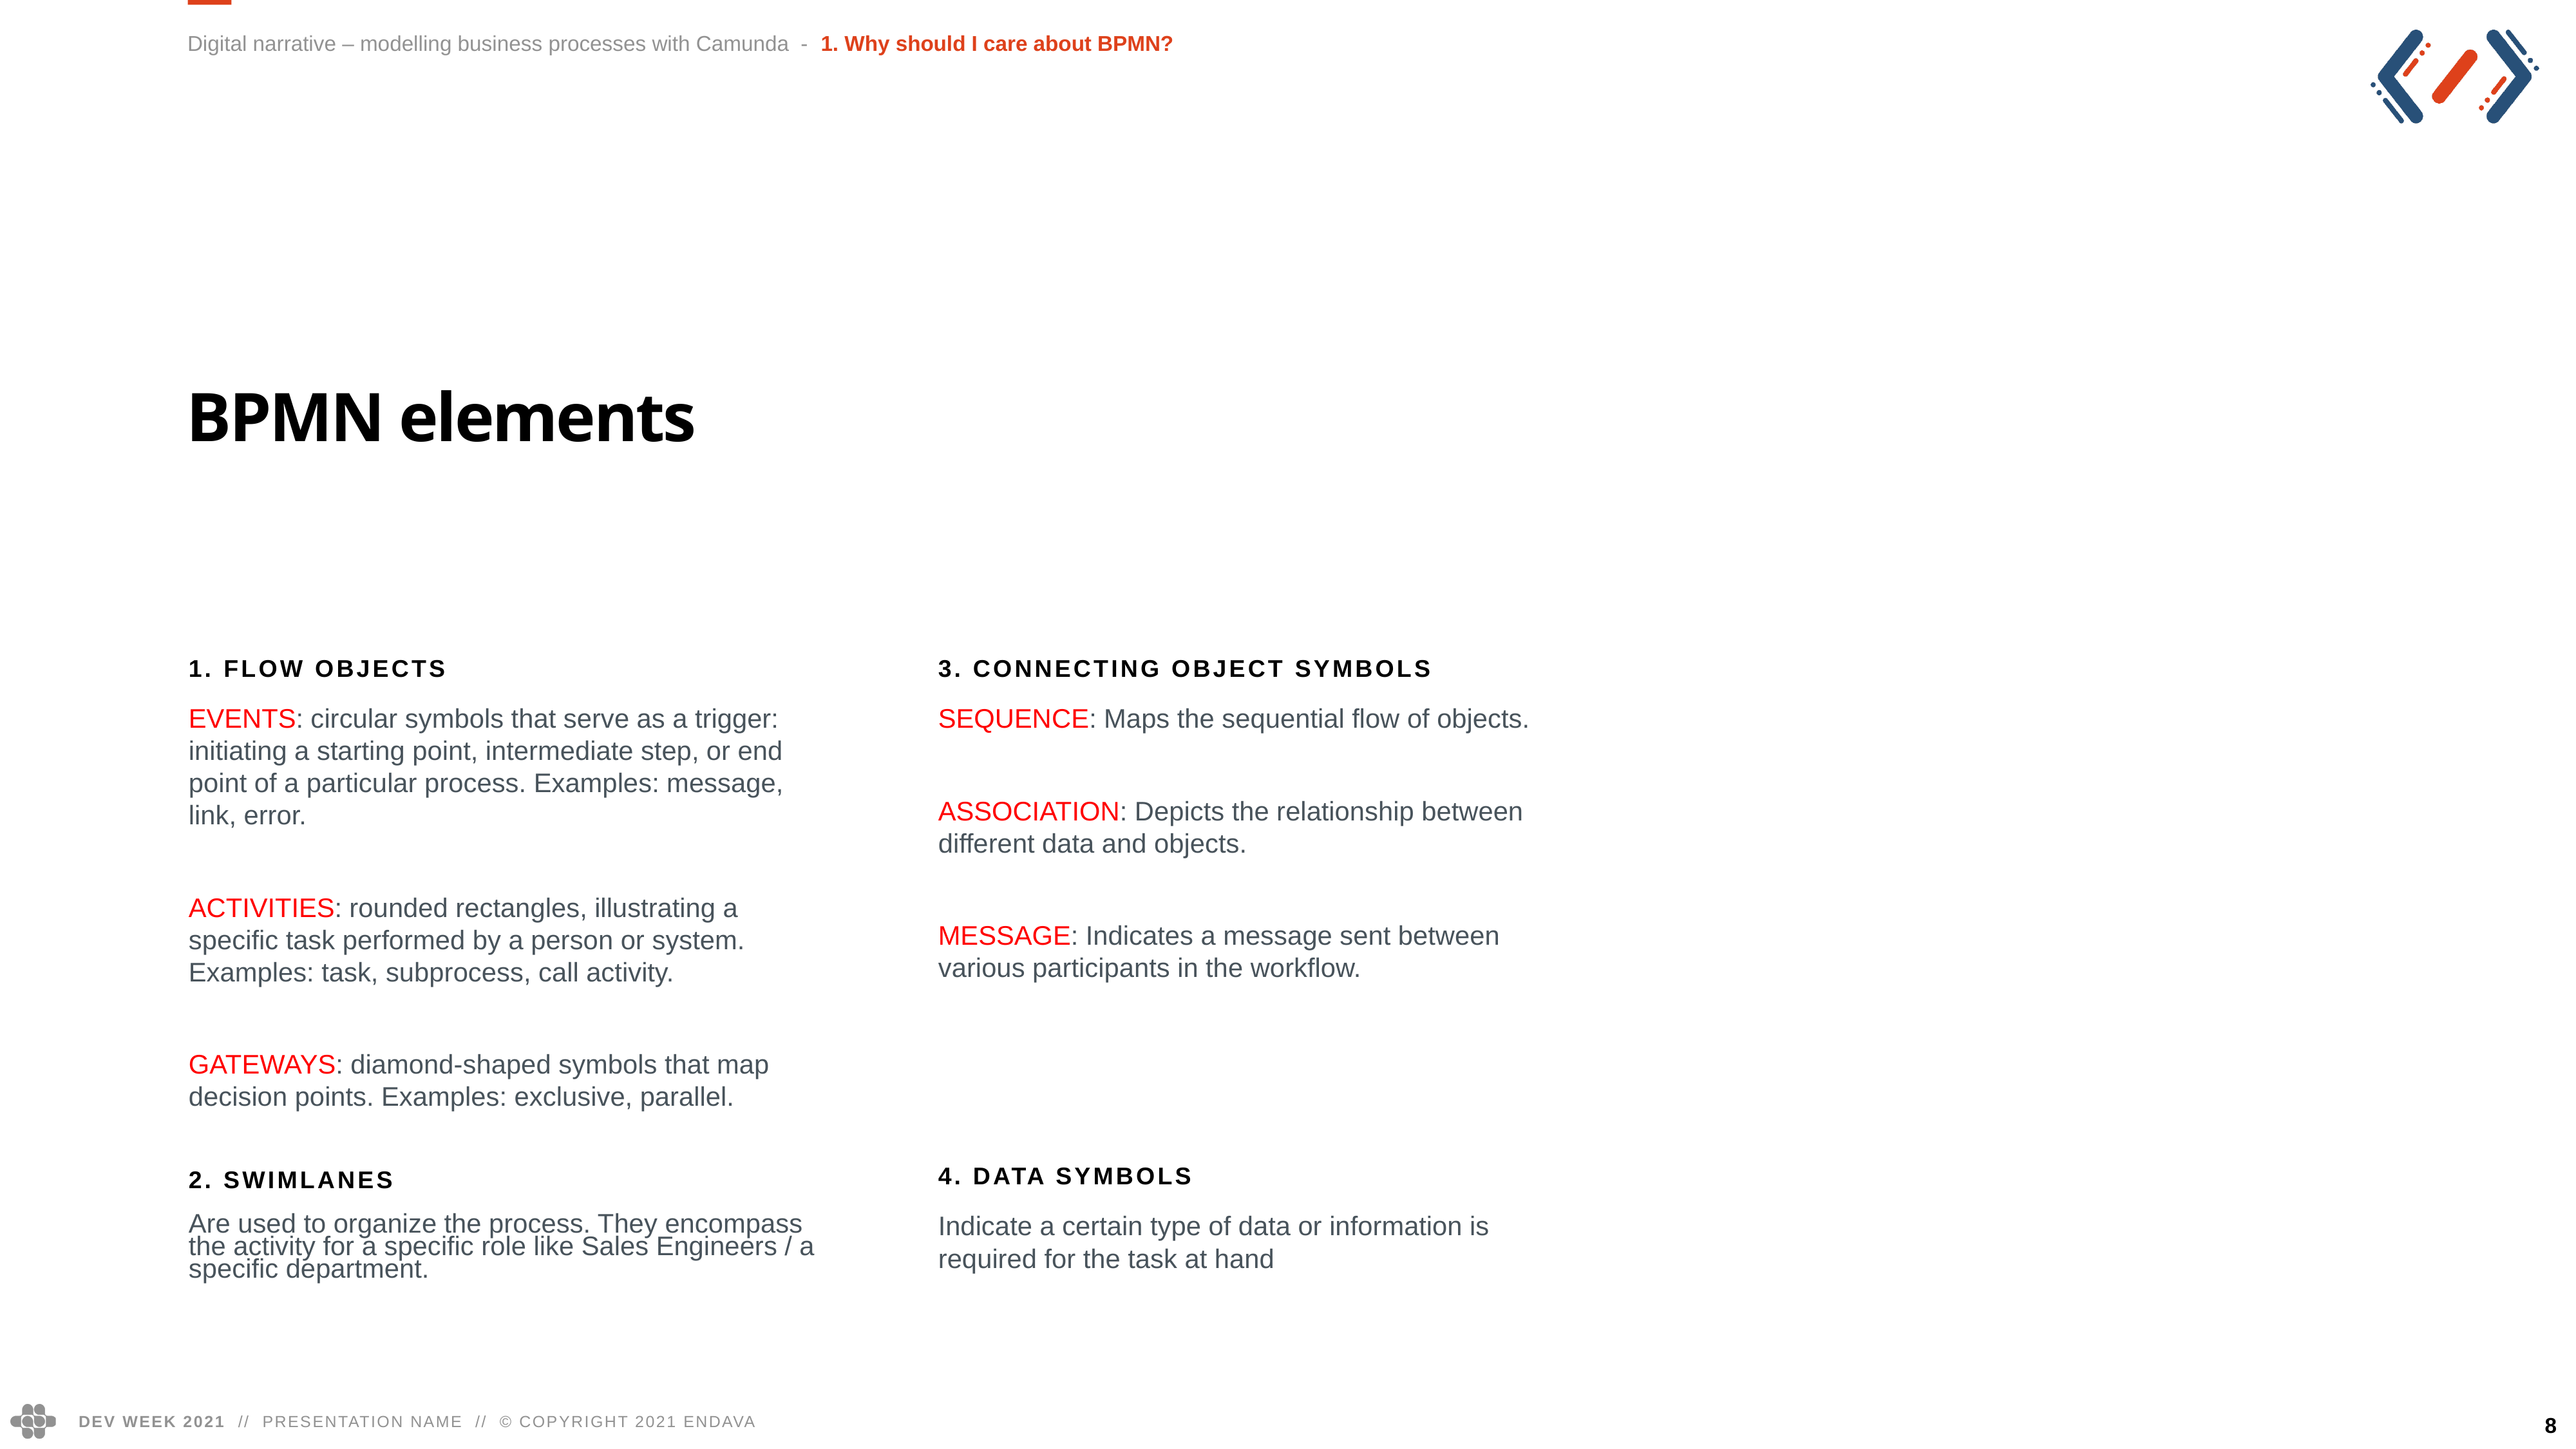

Digital narrative – modelling business processes with Camunda  -  1. Why should I care about BPMN?
BPMN elements
1. Flow objects
EVENTS: circular symbols that serve as a trigger: initiating a starting point, intermediate step, or end point of a particular process. Examples: message, link, error.
ACTIVITIES: rounded rectangles, illustrating a specific task performed by a person or system. Examples: task, subprocess, call activity.
GATEWAYS: diamond-shaped symbols that map decision points. Examples: exclusive, parallel.

2. Swimlanes
Are used to organize the process. They encompass the activity for a specific role like Sales Engineers / a specific department.
3. connecting object symbols
SEQUENCE: Maps the sequential flow of objects.
ASSOCIATION: Depicts the relationship between different data and objects.
MESSAGE: Indicates a message sent between various participants in the workflow.
4. data symbols
Indicate a certain type of data or information is required for the task at hand

8